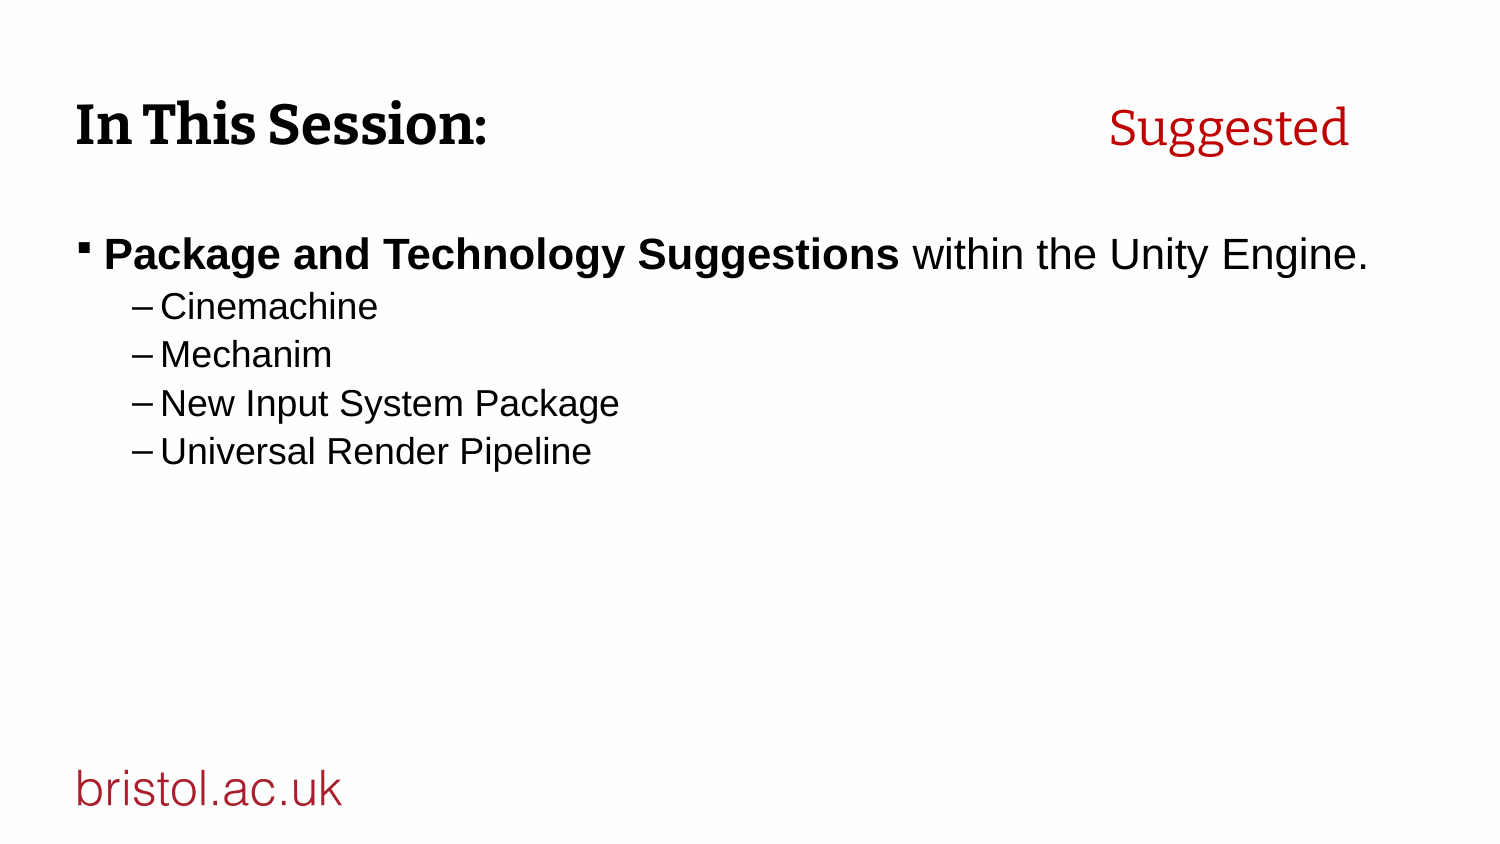

# In This Session:
Suggested
Package and Technology Suggestions within the Unity Engine.
Cinemachine
Mechanim
New Input System Package
Universal Render Pipeline